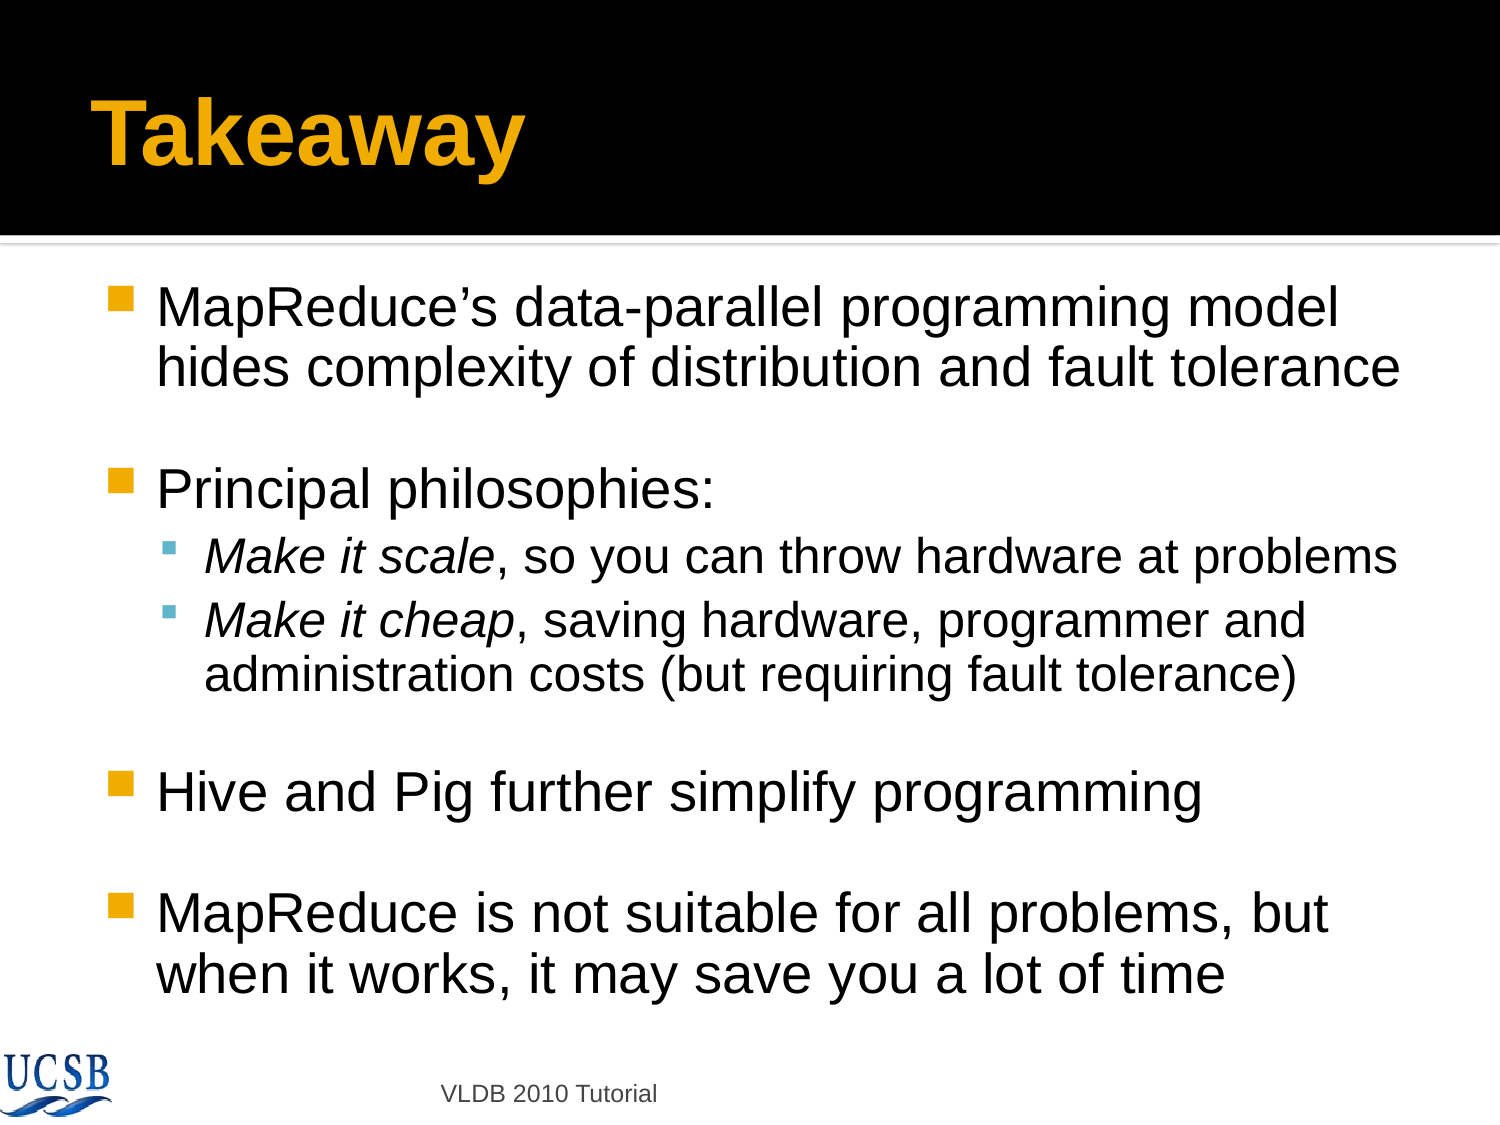

# Takeaway
MapReduce’s data-parallel programming model hides complexity of distribution and fault tolerance

Principal philosophies:
Make it scale, so you can throw hardware at problems
Make it cheap, saving hardware, programmer and administration costs (but requiring fault tolerance)

Hive and Pig further simplify programming

MapReduce is not suitable for all problems, but when it works, it may save you a lot of time
VLDB 2010 Tutorial